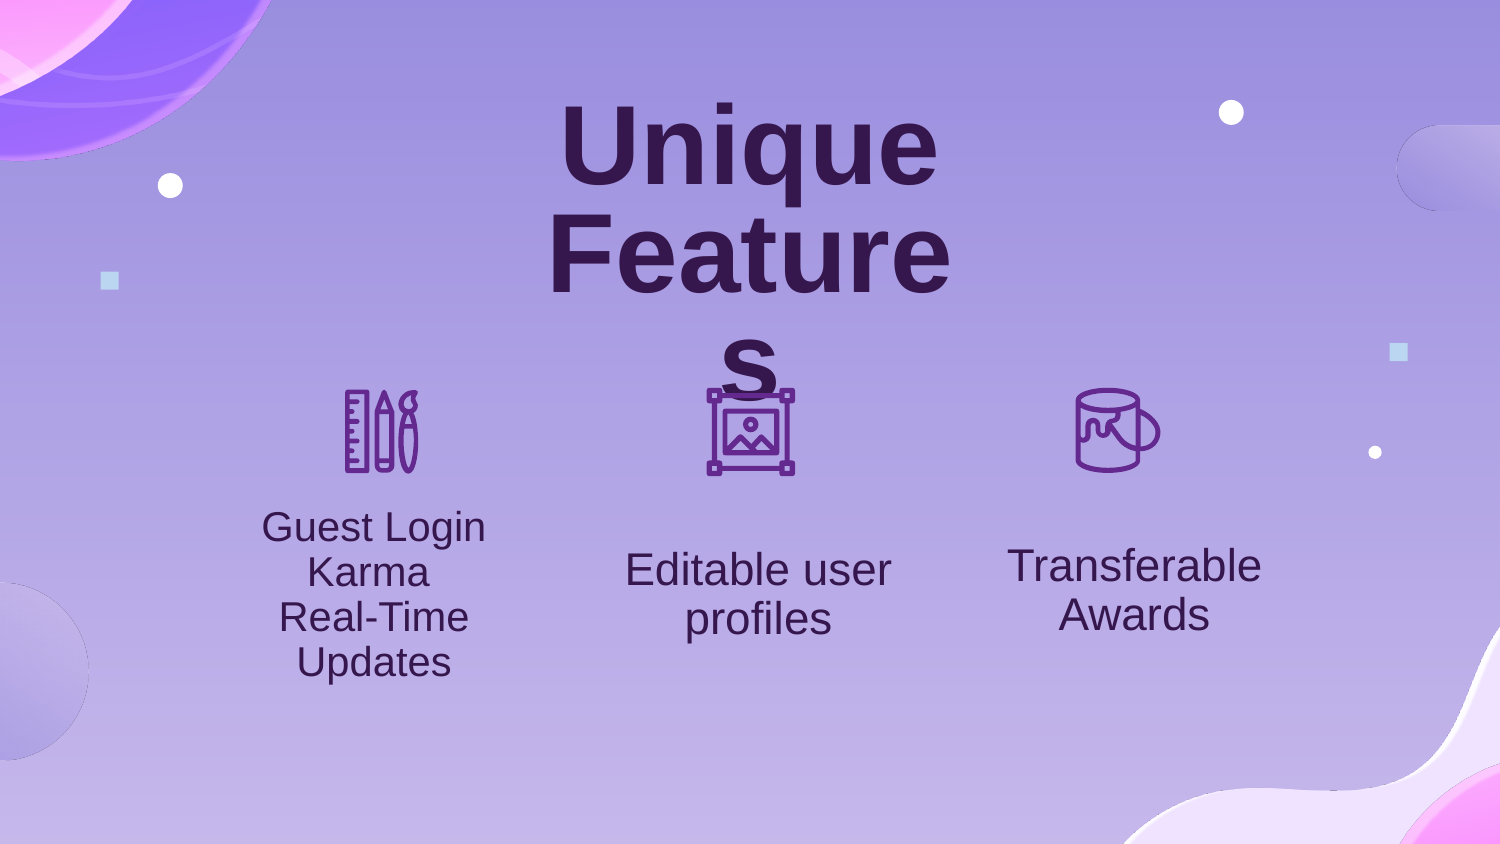

# Unique Features

Transferable Awards
Editable user profiles
Guest Login
Karma
Real-Time Updates